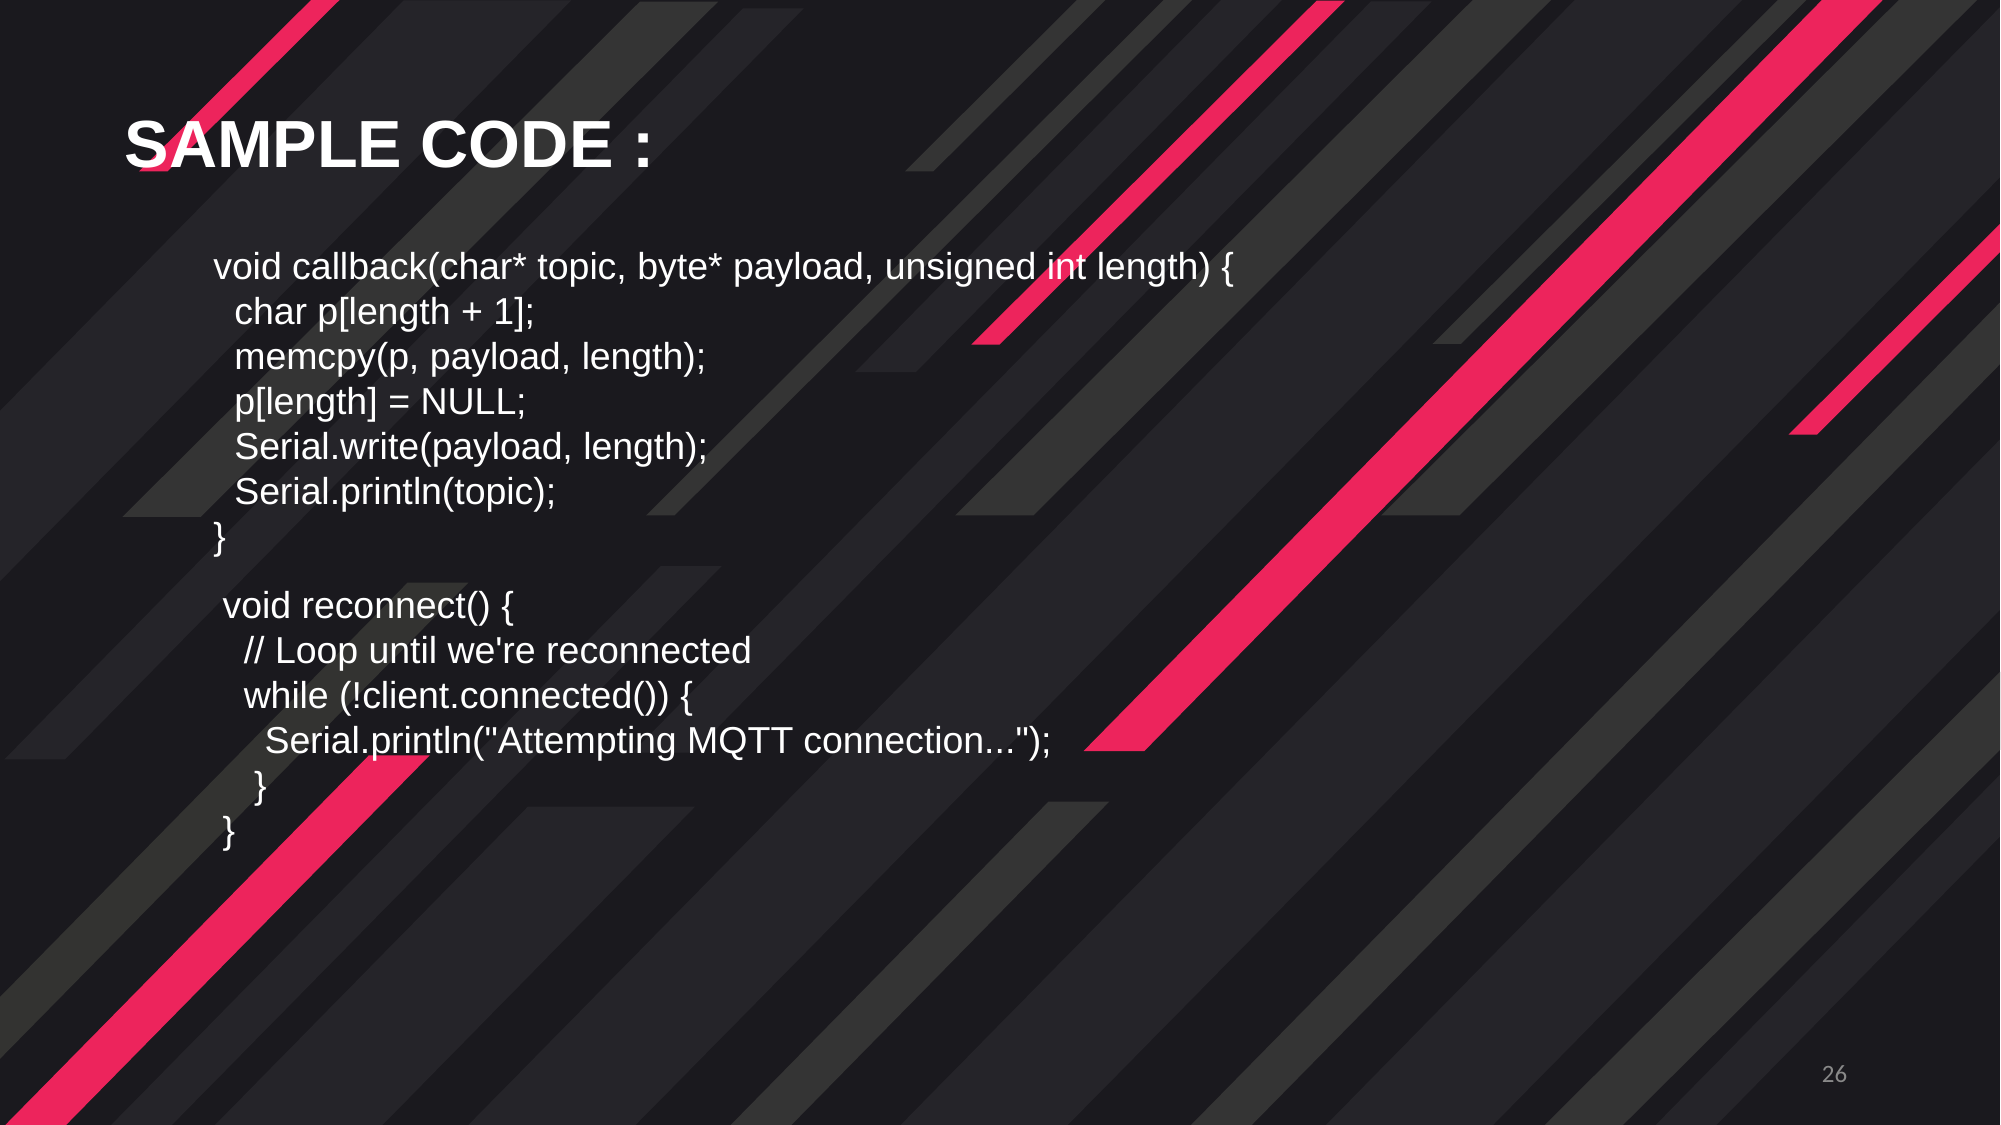

SAMPLE CODE :
void callback(char* topic, byte* payload, unsigned int length) {
  char p[length + 1];
  memcpy(p, payload, length);
  p[length] = NULL;
  Serial.write(payload, length);
  Serial.println(topic);
}
void reconnect() {
  // Loop until we're reconnected
  while (!client.connected()) {
    Serial.println("Attempting MQTT connection...");
   }
}
26